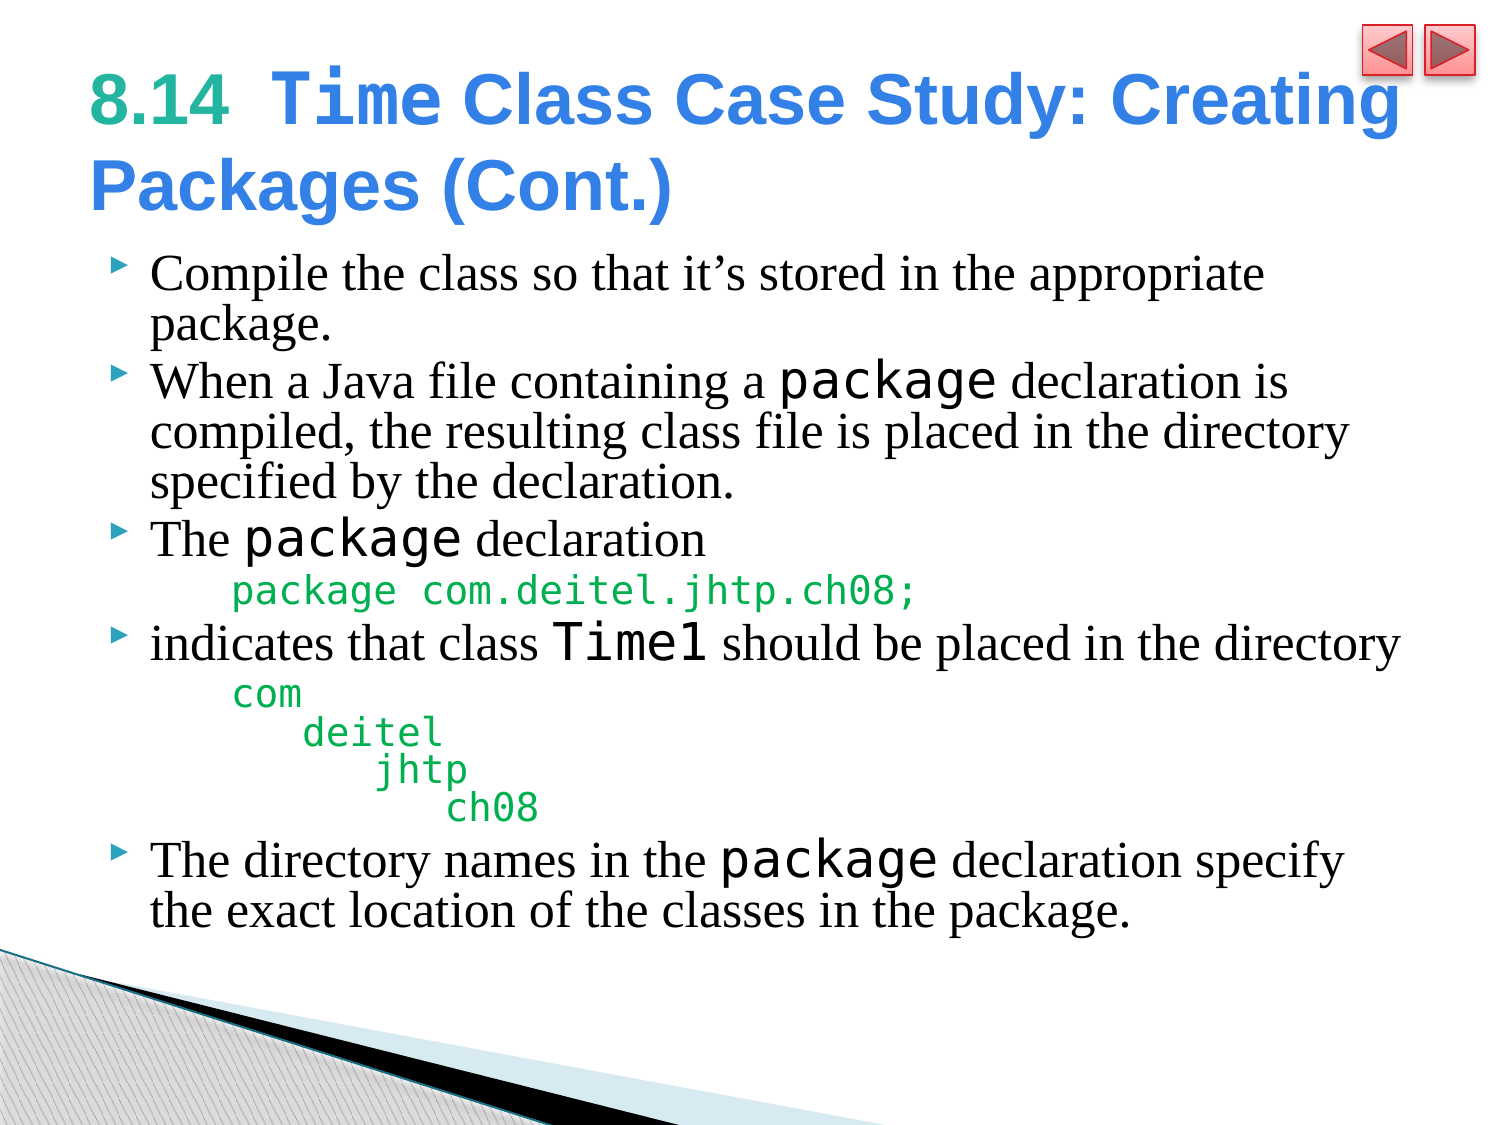

# 8.14  Time Class Case Study: Creating Packages (Cont.)
Compile the class so that it’s stored in the appropriate package.
When a Java file containing a package declaration is compiled, the resulting class file is placed in the directory specified by the declaration.
The package declaration
	package com.deitel.jhtp.ch08;
indicates that class Time1 should be placed in the directory
	com
   deitel
      jhtp
         ch08
The directory names in the package declaration specify the exact location of the classes in the package.